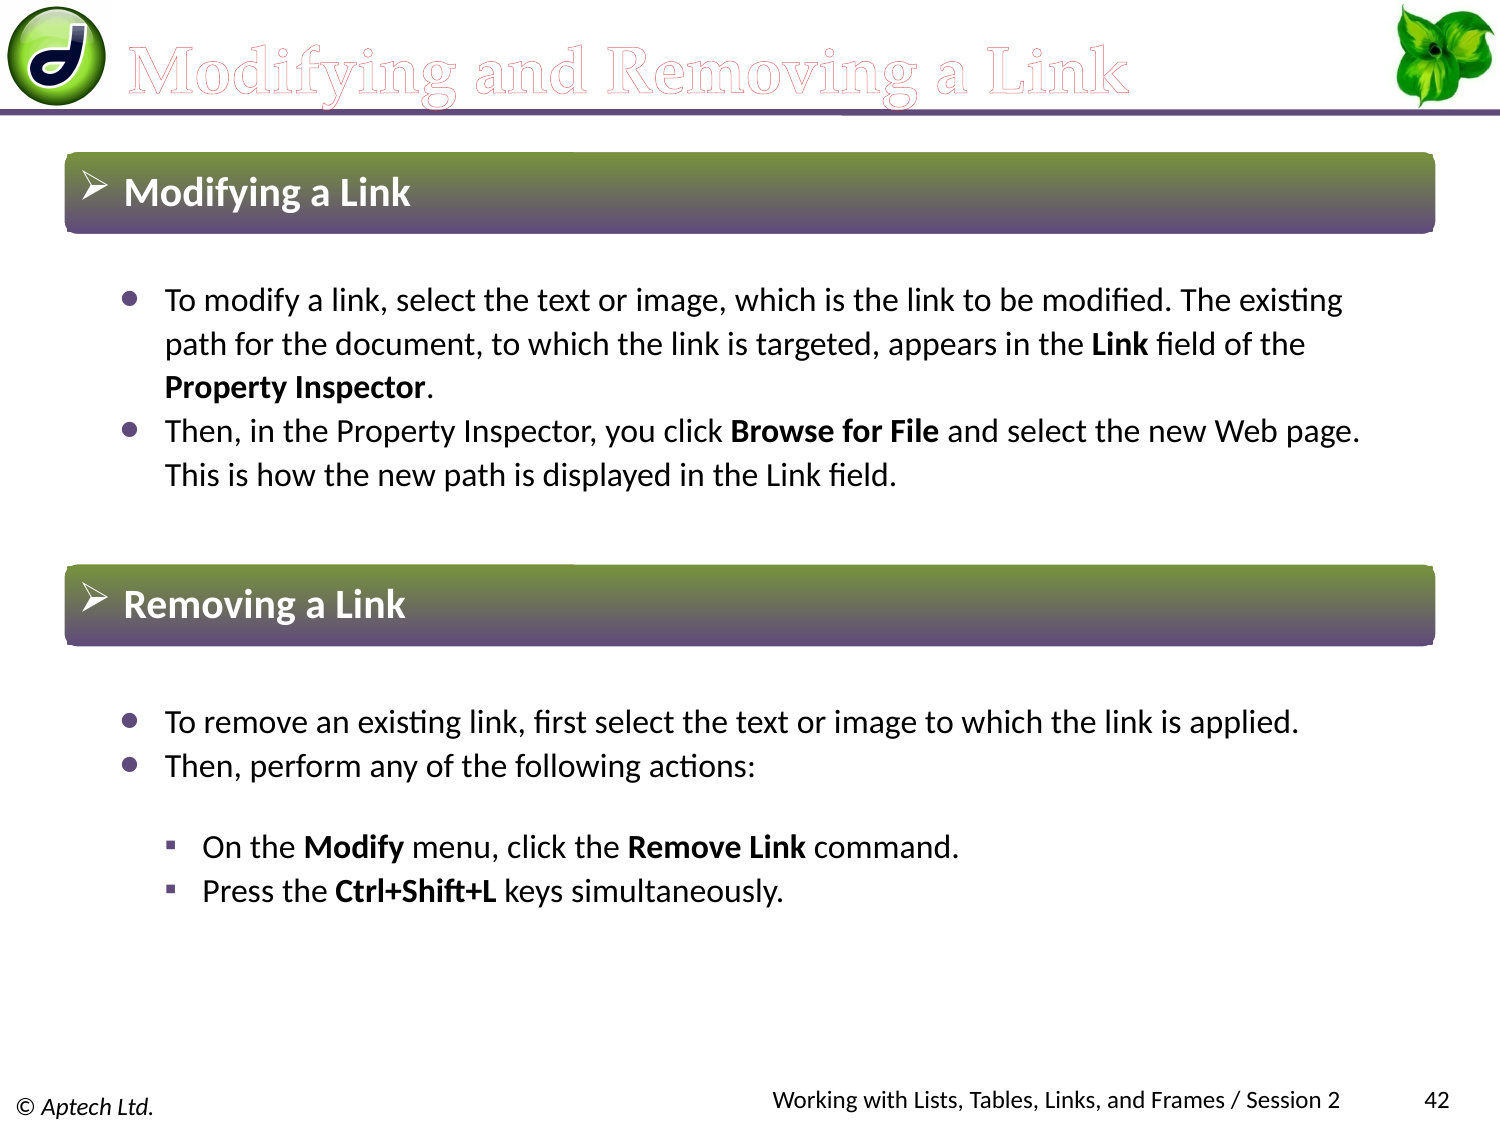

# Modifying and Removing a Link

 Modifying a Link
To modify a link, select the text or image, which is the link to be modified. The existing path for the document, to which the link is targeted, appears in the Link field of the Property Inspector.
Then, in the Property Inspector, you click Browse for File and select the new Web page. This is how the new path is displayed in the Link field.

 Removing a Link
To remove an existing link, first select the text or image to which the link is applied.
Then, perform any of the following actions:
On the Modify menu, click the Remove Link command.
Press the Ctrl+Shift+L keys simultaneously.
Working with Lists, Tables, Links, and Frames / Session 2
42